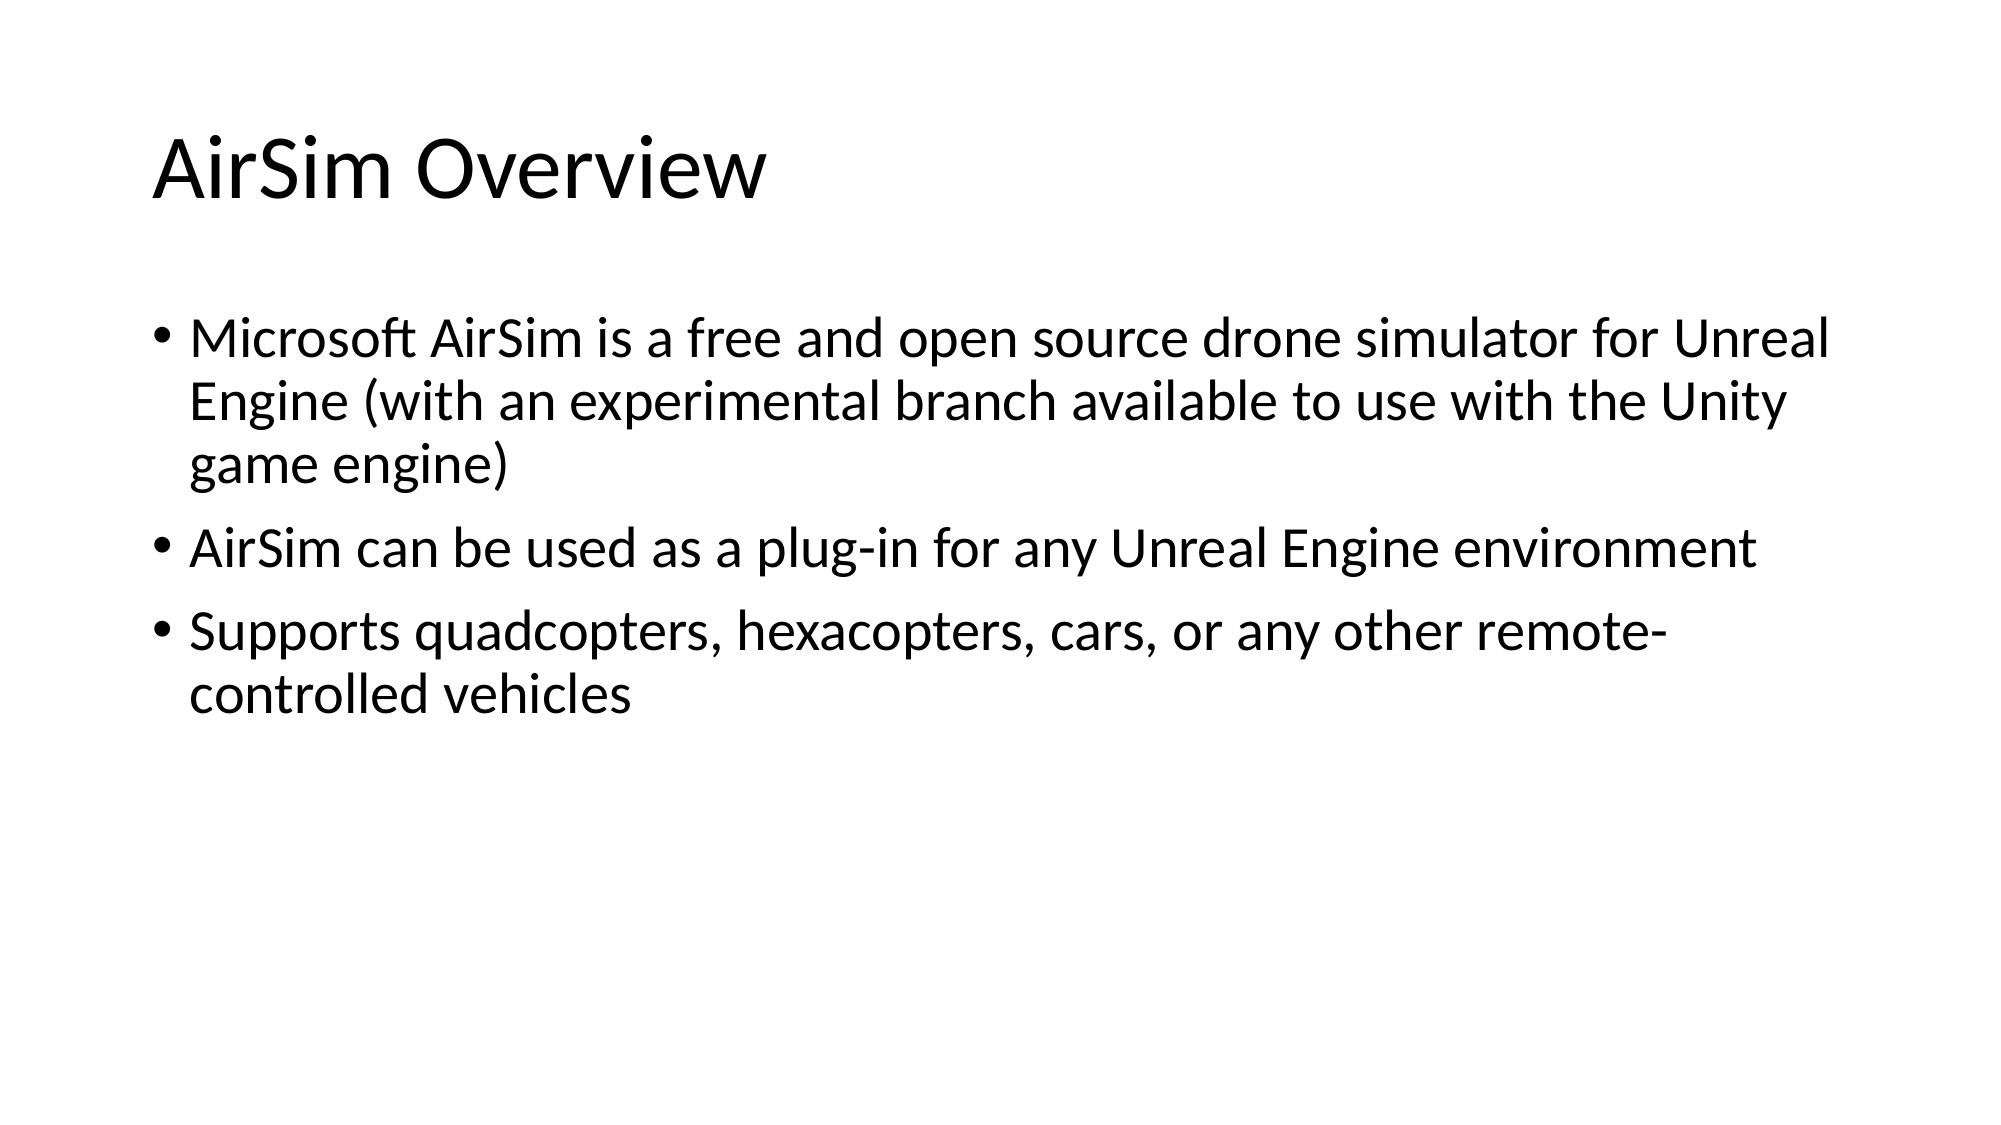

# AirSim Overview
Microsoft AirSim is a free and open source drone simulator for Unreal Engine (with an experimental branch available to use with the Unity game engine)
AirSim can be used as a plug-in for any Unreal Engine environment
Supports quadcopters, hexacopters, cars, or any other remote-controlled vehicles